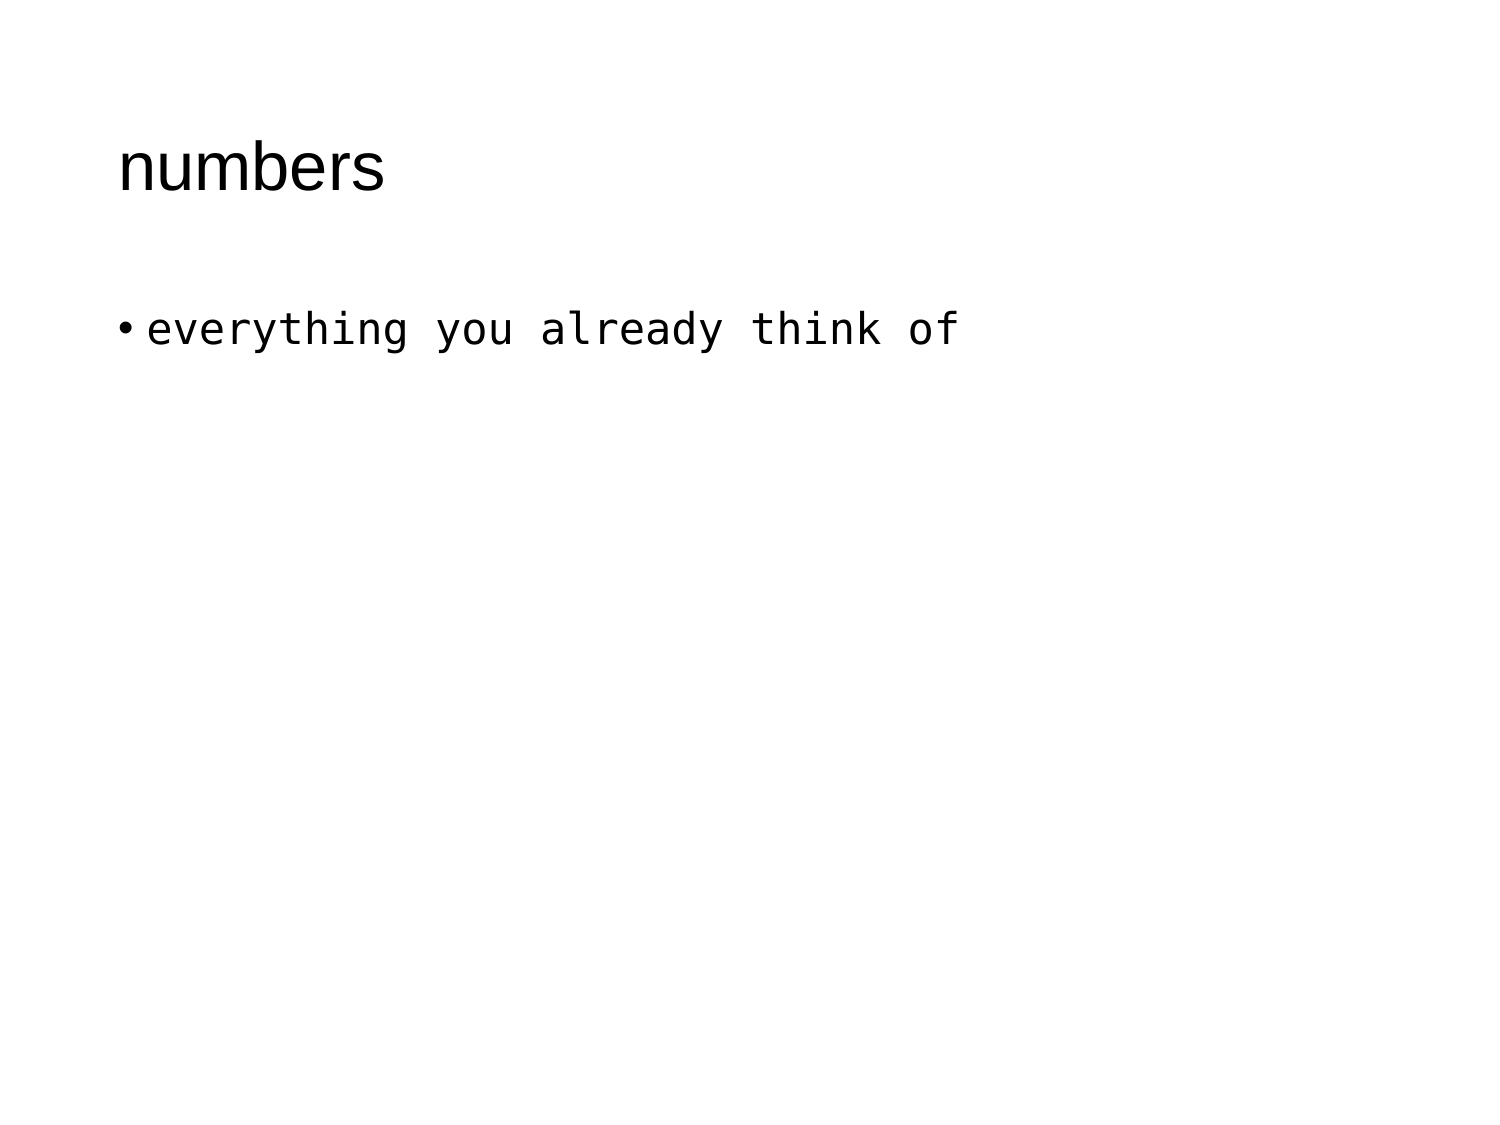

# numbers
everything you already think of